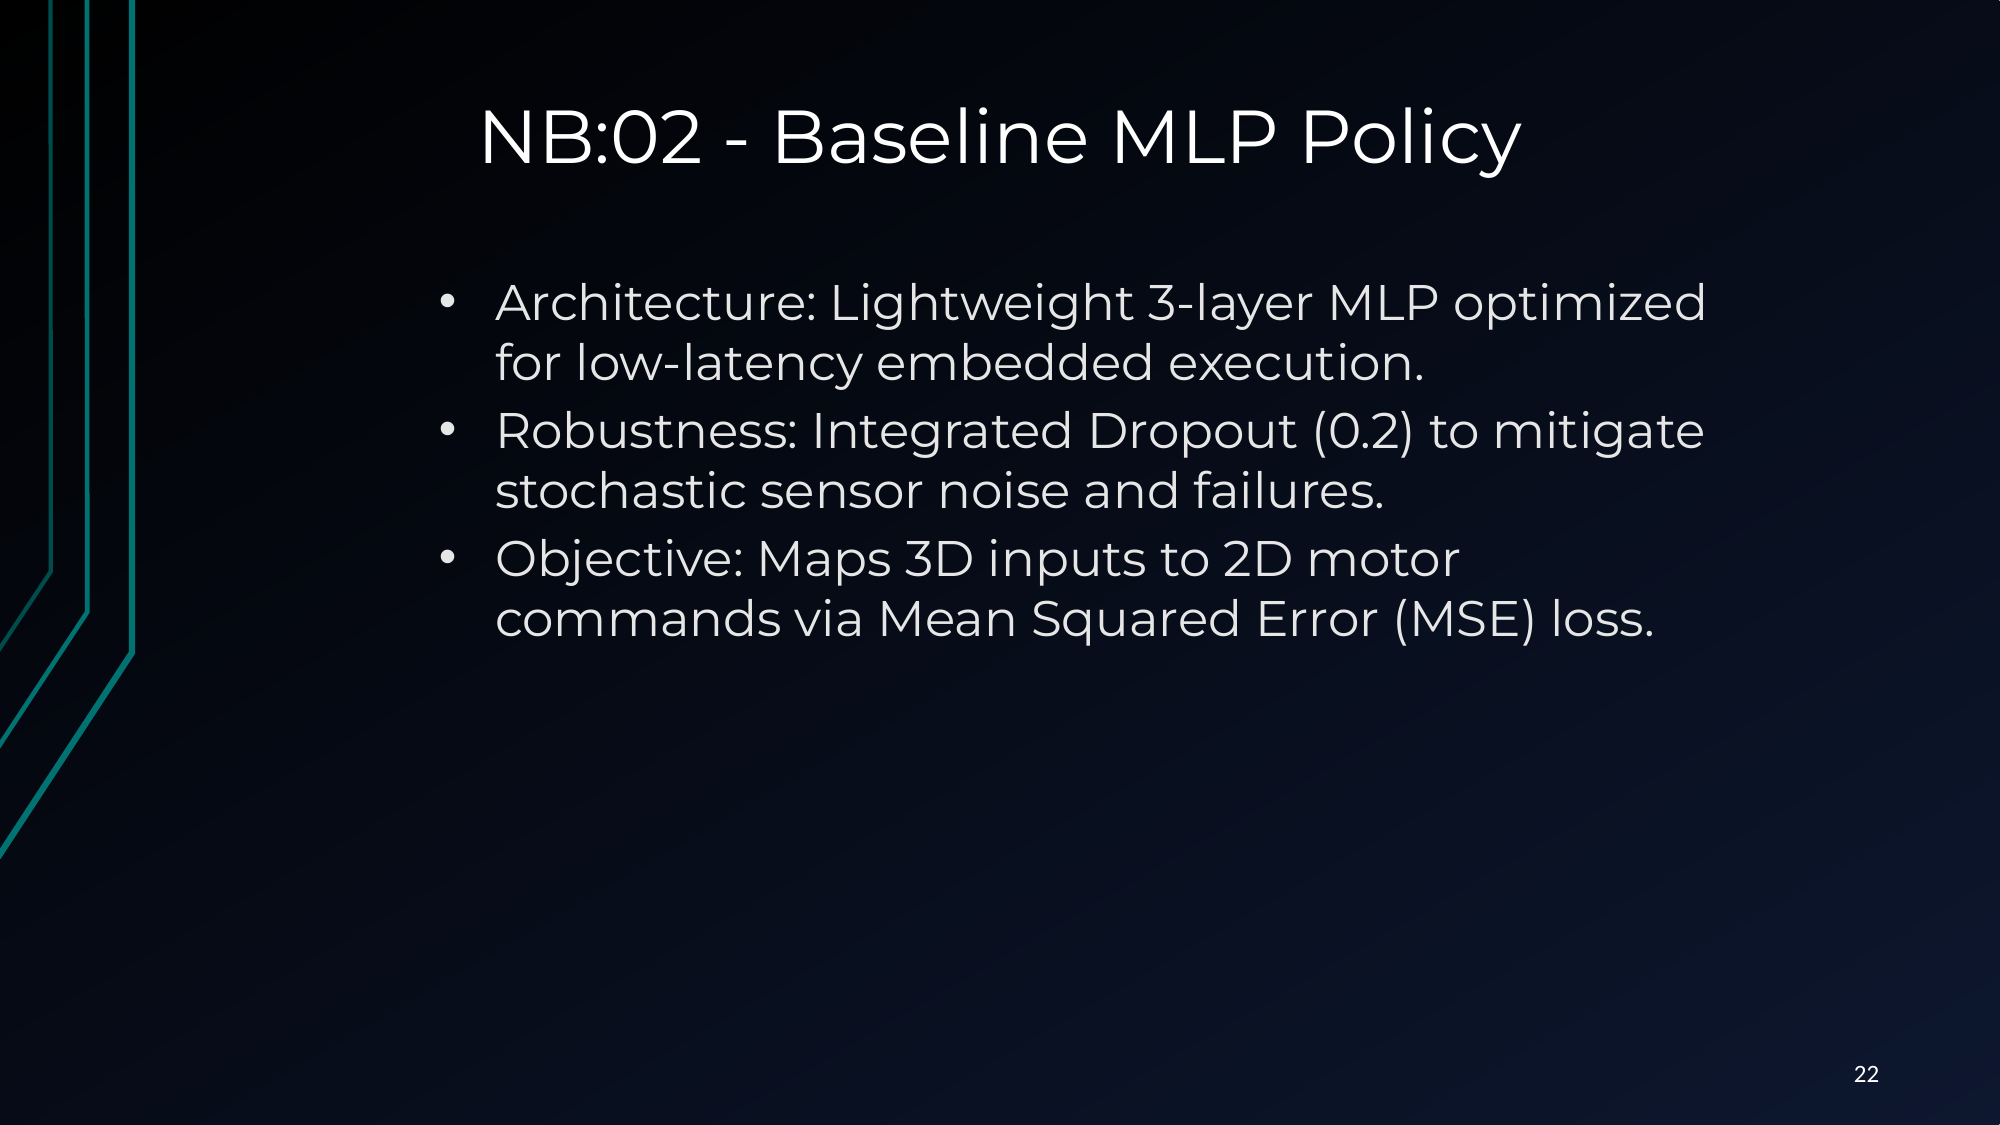

# NB:02 - Baseline MLP Policy
Architecture: Lightweight 3-layer MLP optimized for low-latency embedded execution.
Robustness: Integrated Dropout (0.2) to mitigate stochastic sensor noise and failures.
Objective: Maps 3D inputs to 2D motor commands via Mean Squared Error (MSE) loss.
22